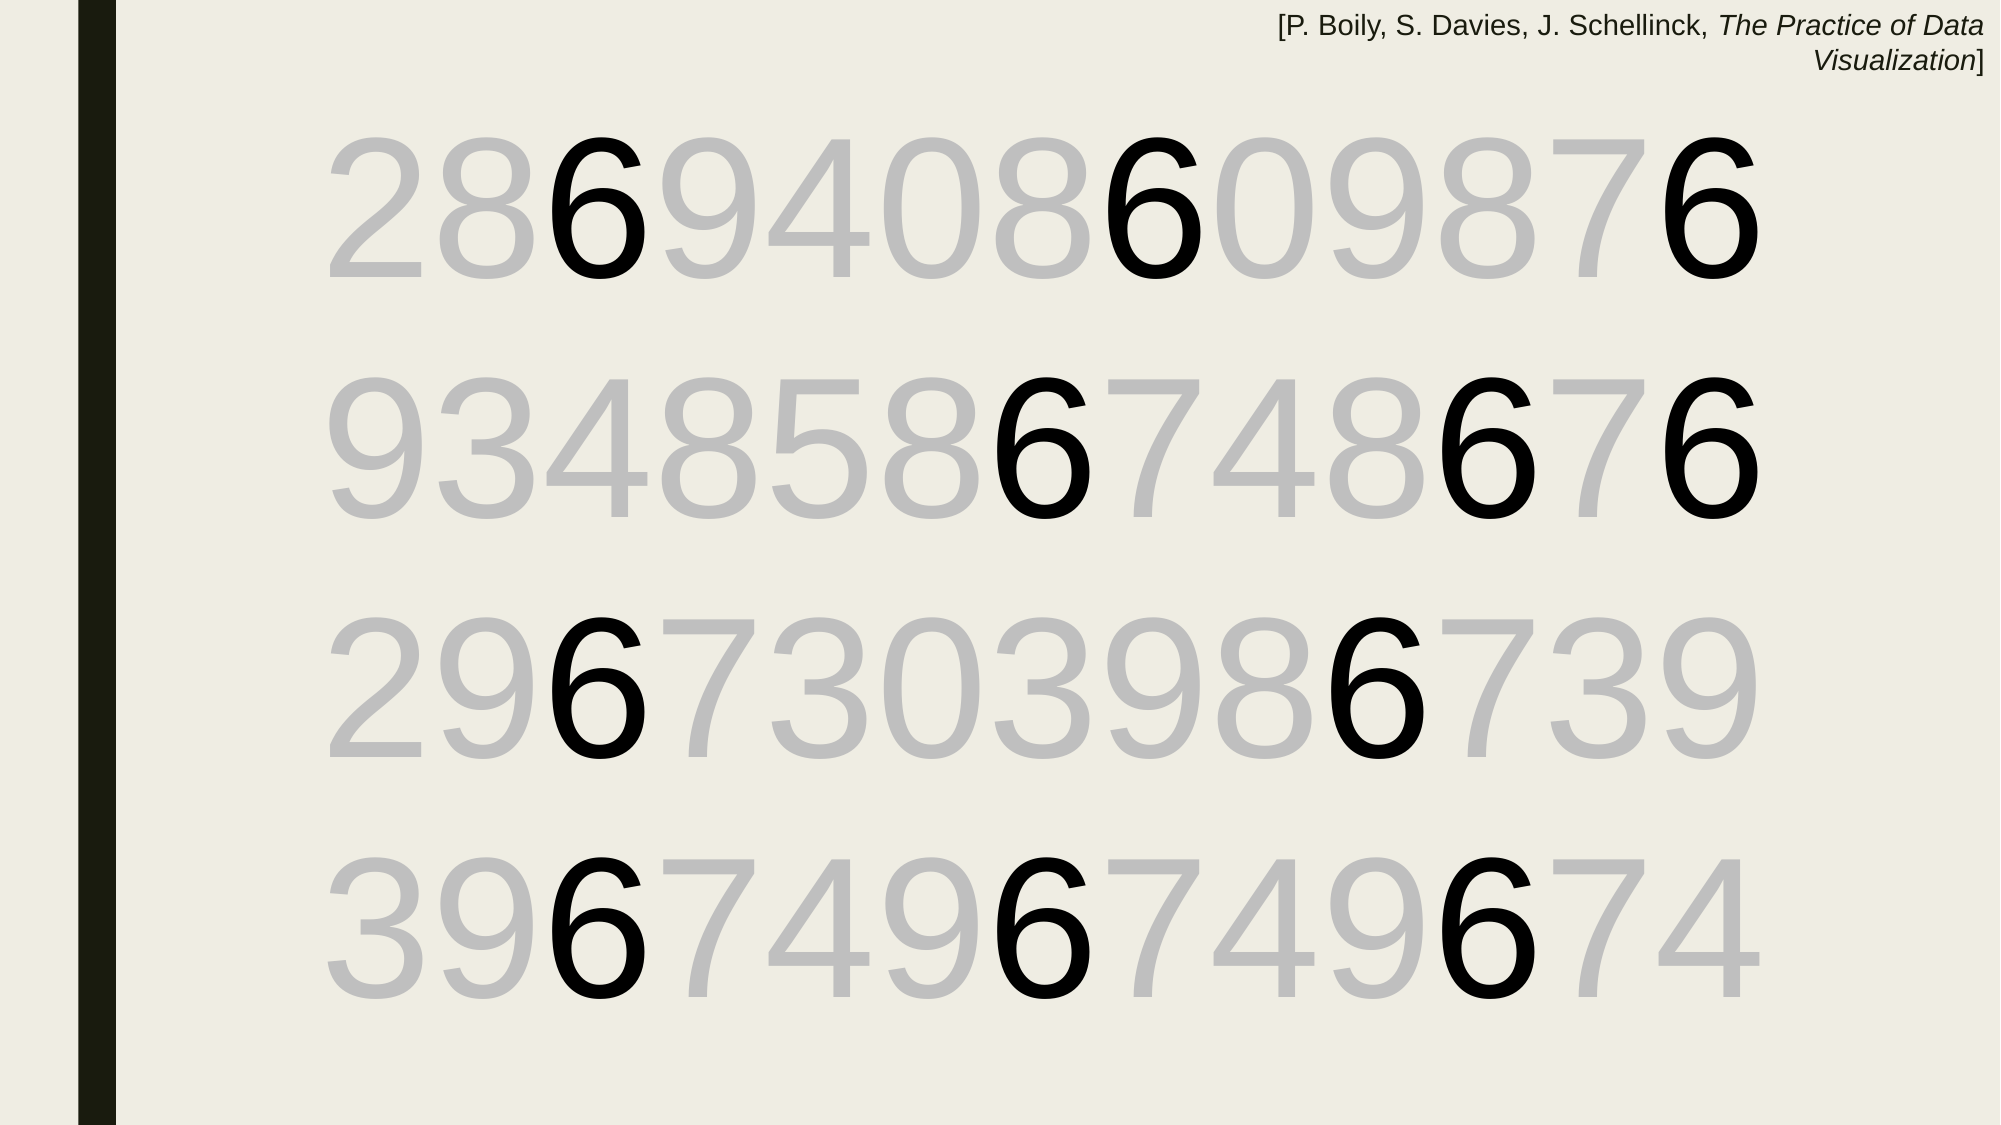

[P. Boily, S. Davies, J. Schellinck, The Practice of Data Visualization]
2869408609876
9348586748676
2967303986739
3967496749674